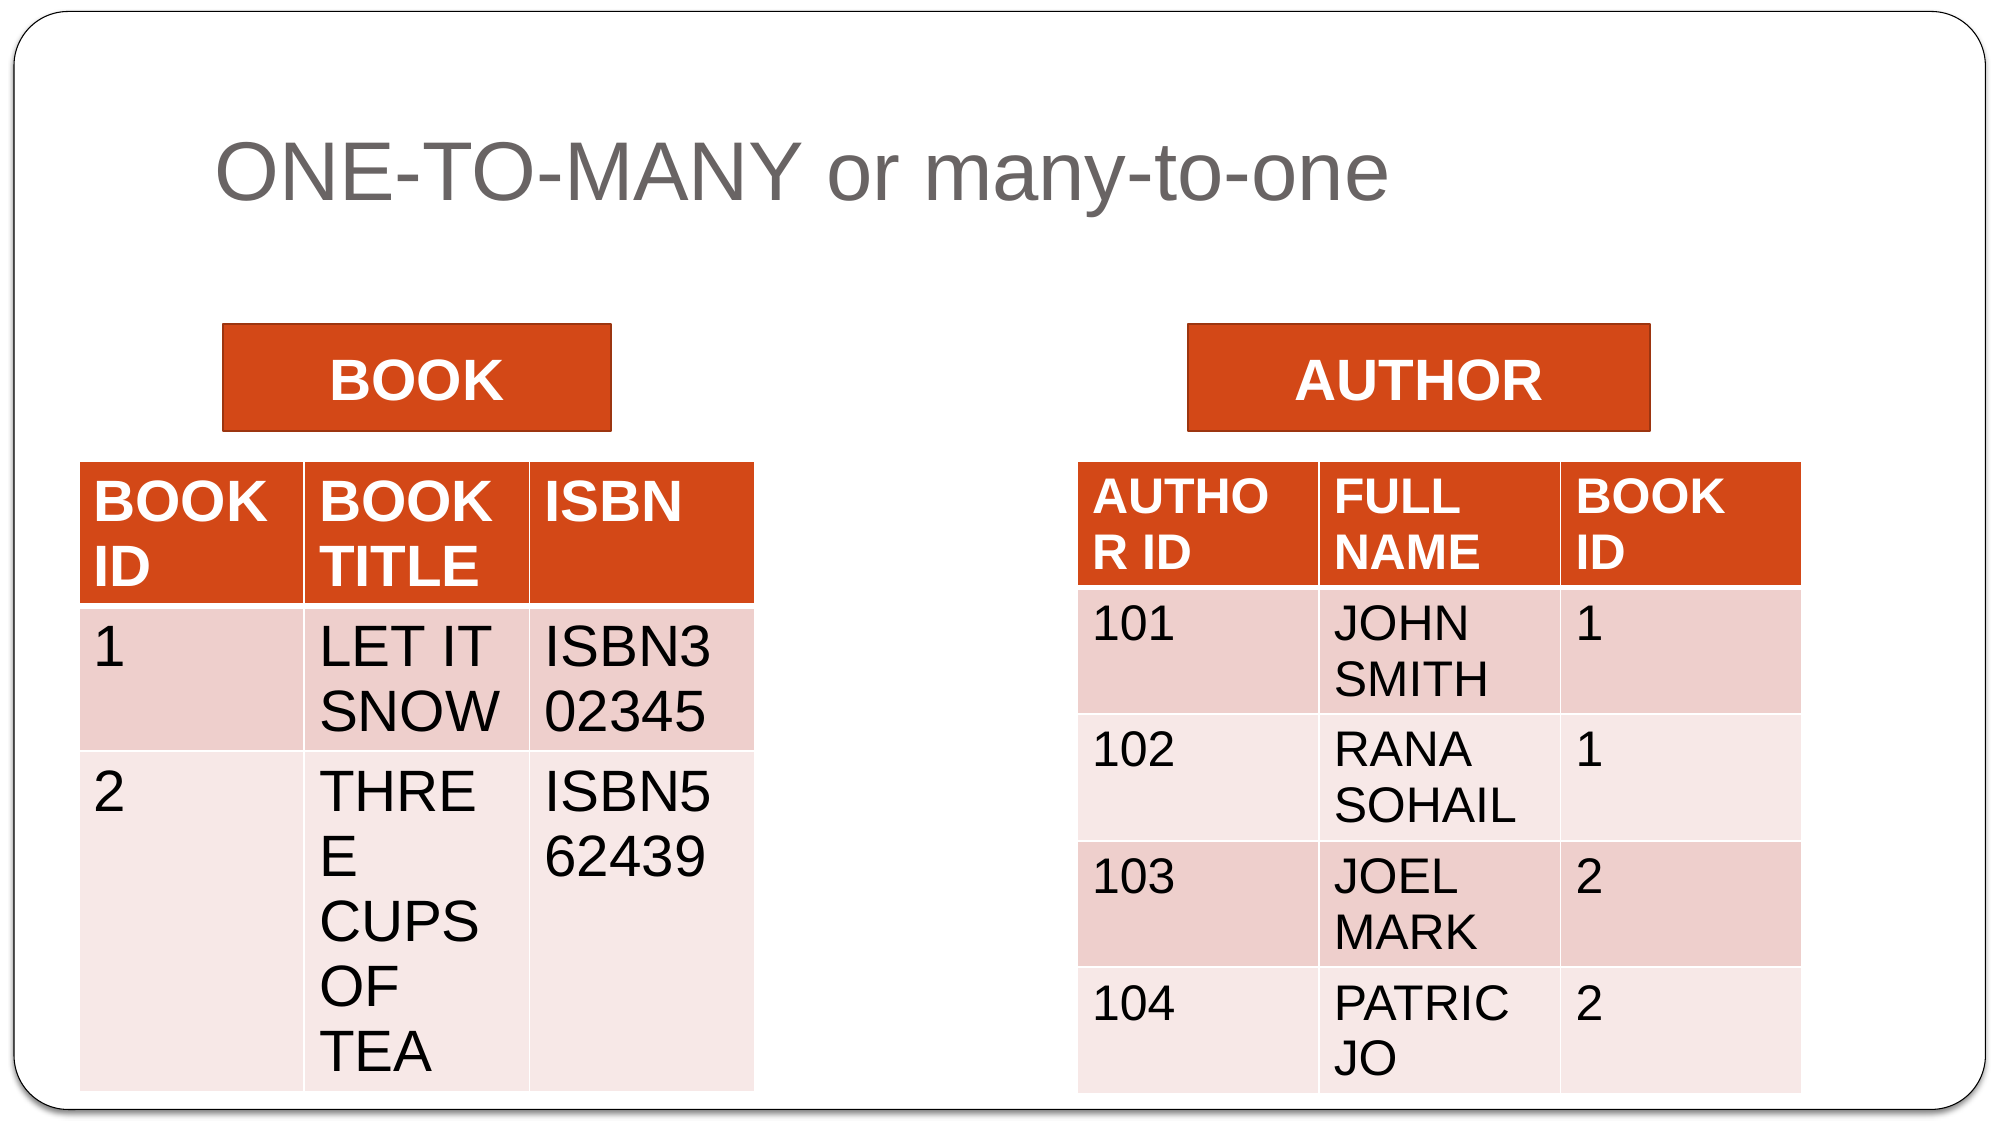

# ONE-TO-MANY or many-to-one
BOOK
AUTHOR
| BOOK ID | BOOK TITLE | ISBN |
| --- | --- | --- |
| 1 | LET IT SNOW | ISBN302345 |
| 2 | THREE CUPS OF TEA | ISBN562439 |
| AUTHOR ID | FULL NAME | BOOK ID |
| --- | --- | --- |
| 101 | JOHN SMITH | 1 |
| 102 | RANA SOHAIL | 1 |
| 103 | JOEL MARK | 2 |
| 104 | PATRIC JO | 2 |